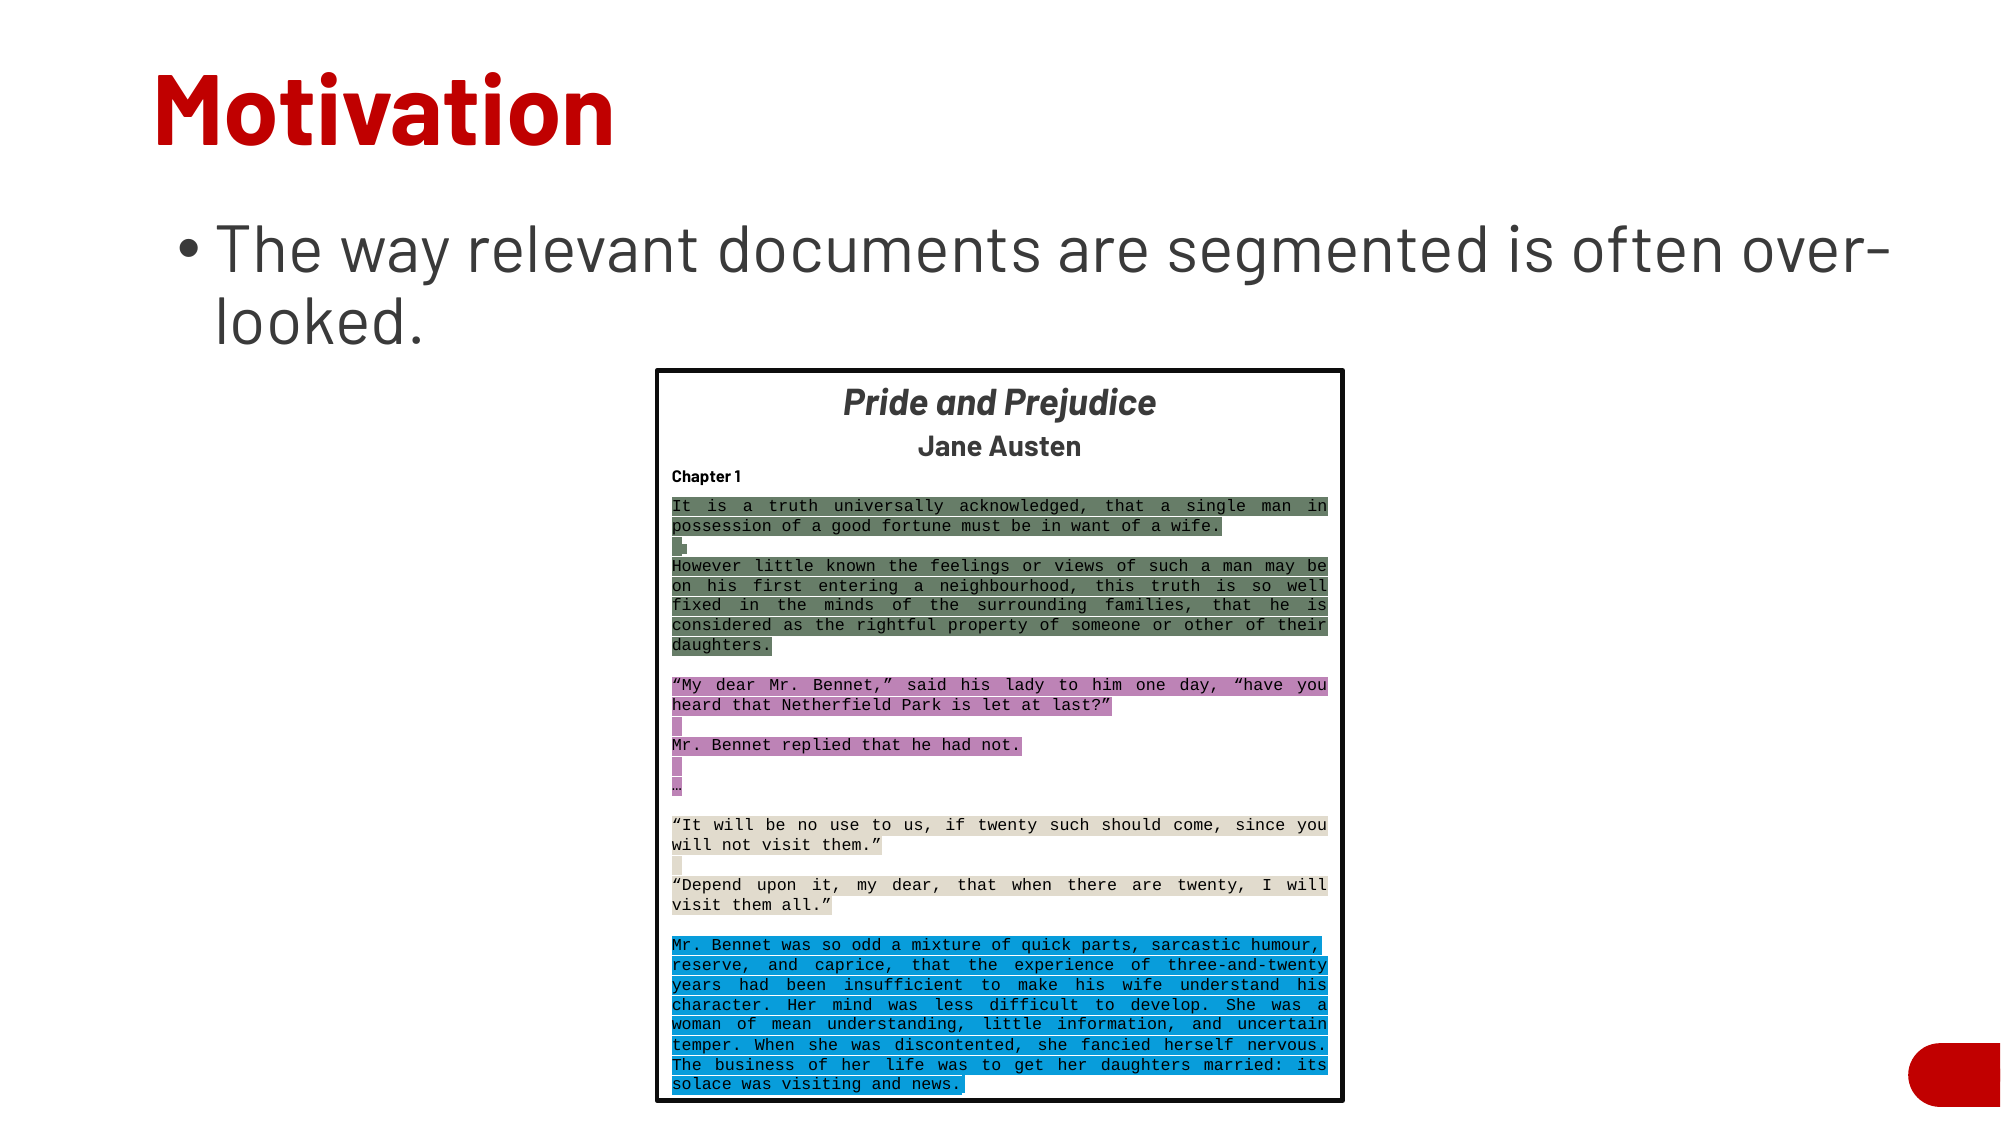

# Motivation
The way relevant documents are segmented is often over-looked.
Pride and Prejudice
Jane Austen
Chapter 1
It is a truth universally acknowledged, that a single man in possession of a good fortune must be in want of a wife.

However little known the feelings or views of such a man may be on his first entering a neighbourhood, this truth is so well fixed in the minds of the surrounding families, that he is considered as the rightful property of someone or other of their daughters.

“My dear Mr. Bennet,” said his lady to him one day, “have you heard that Netherfield Park is let at last?”

Mr. Bennet replied that he had not.

…

“It will be no use to us, if twenty such should come, since you will not visit them.”

“Depend upon it, my dear, that when there are twenty, I will visit them all.”

Mr. Bennet was so odd a mixture of quick parts, sarcastic humour,
reserve, and caprice, that the experience of three-and-twenty years had been insufficient to make his wife understand his character. Her mind was less difficult to develop. She was a woman of mean understanding, little information, and uncertain temper. When she was discontented, she fancied herself nervous. The business of her life was to get her daughters married: its solace was visiting and news.